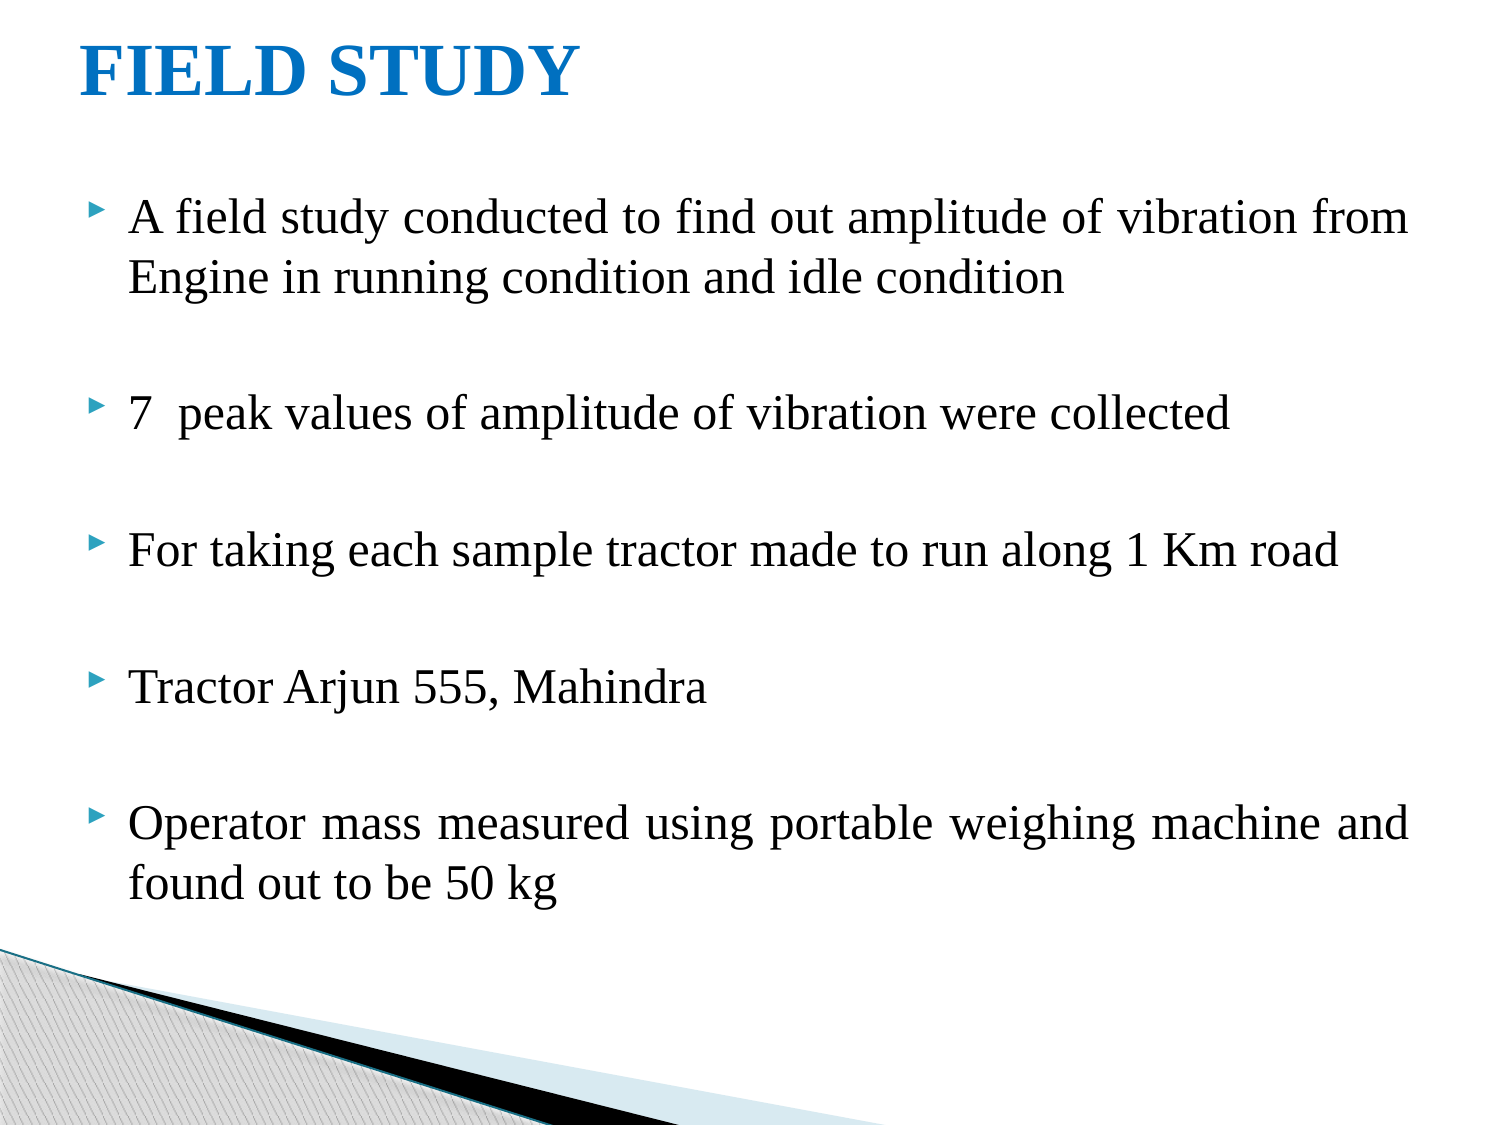

# FIELD STUDY
A field study conducted to find out amplitude of vibration from Engine in running condition and idle condition

7  peak values of amplitude of vibration were collected

For taking each sample tractor made to run along 1 Km road

Tractor Arjun 555, Mahindra

Operator mass measured using portable weighing machine and found out to be 50 kg